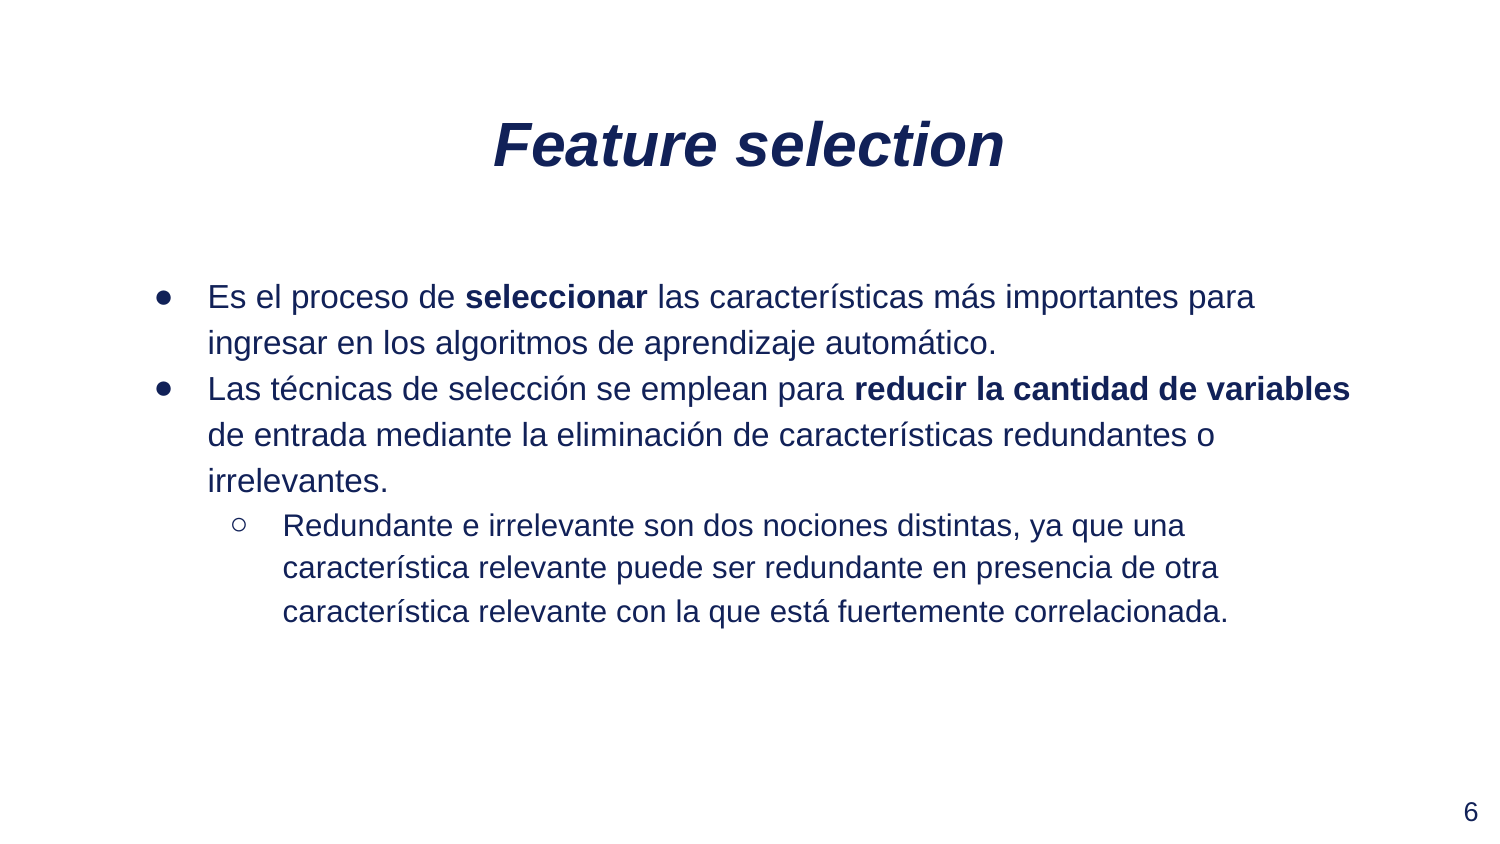

Feature selection
Es el proceso de seleccionar las características más importantes para ingresar en los algoritmos de aprendizaje automático.
Las técnicas de selección se emplean para reducir la cantidad de variables de entrada mediante la eliminación de características redundantes o irrelevantes.
Redundante e irrelevante son dos nociones distintas, ya que una característica relevante puede ser redundante en presencia de otra característica relevante con la que está fuertemente correlacionada.
6